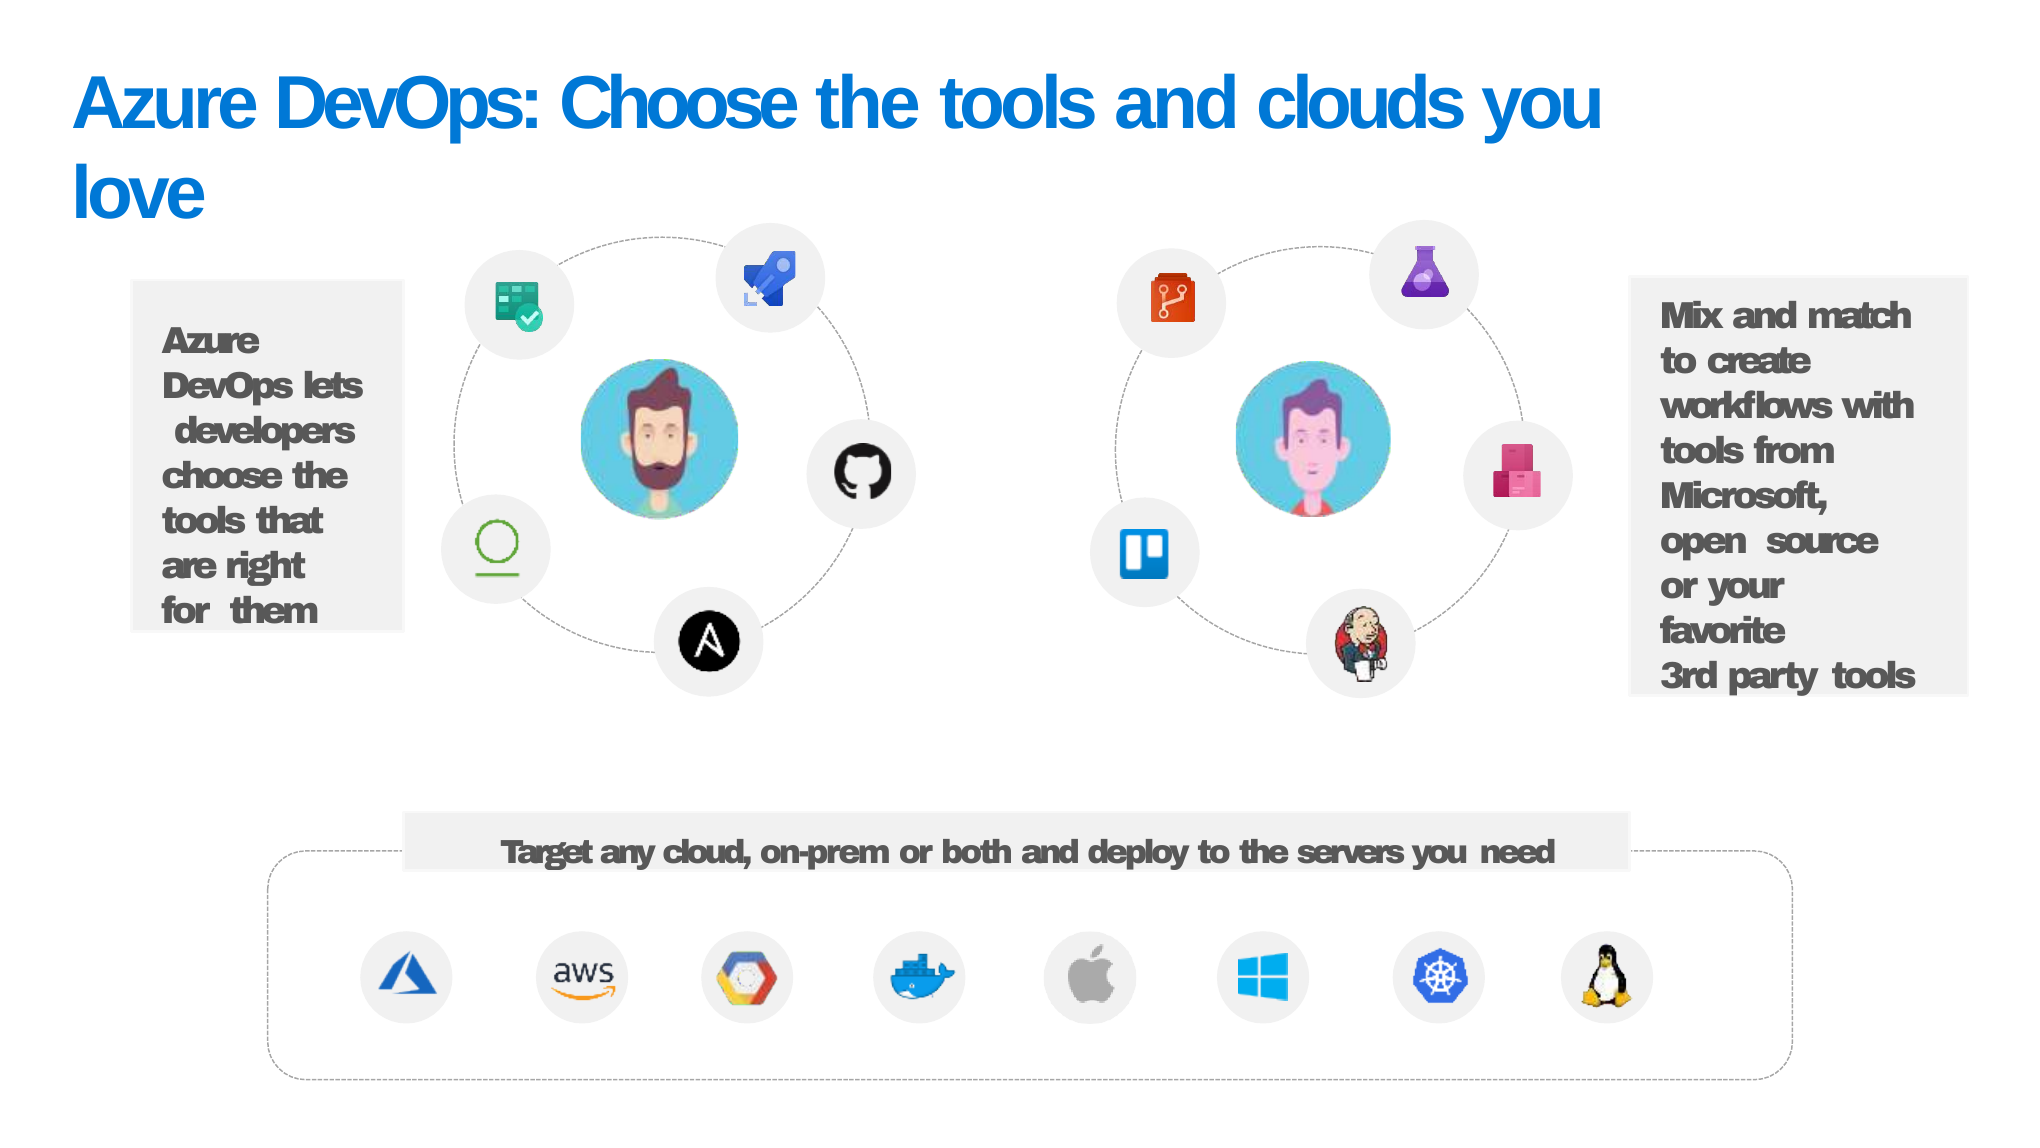

Azure DevOps: Choose the tools and clouds you love

Mix and match  to create  workflows with  tools from  Microsoft, open  source or your  favorite
3rd party tools
Azure  DevOps lets  developers  choose the  tools that  are right for  them
Target any cloud, on-prem or both and deploy to the servers you need